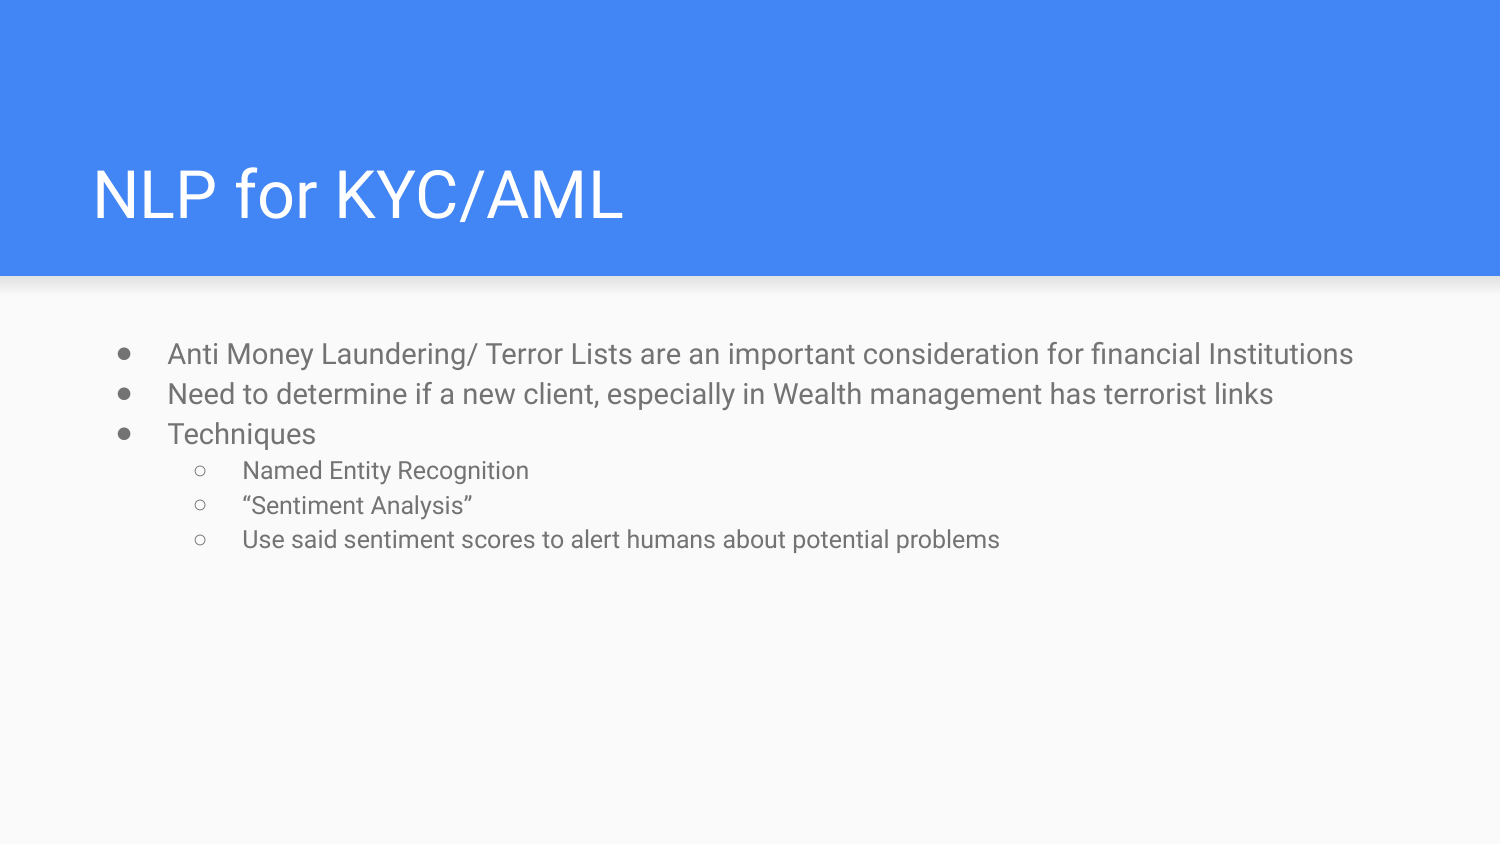

# NLP for KYC/AML
Anti Money Laundering/ Terror Lists are an important consideration for financial Institutions
Need to determine if a new client, especially in Wealth management has terrorist links
Techniques
Named Entity Recognition
“Sentiment Analysis”
Use said sentiment scores to alert humans about potential problems